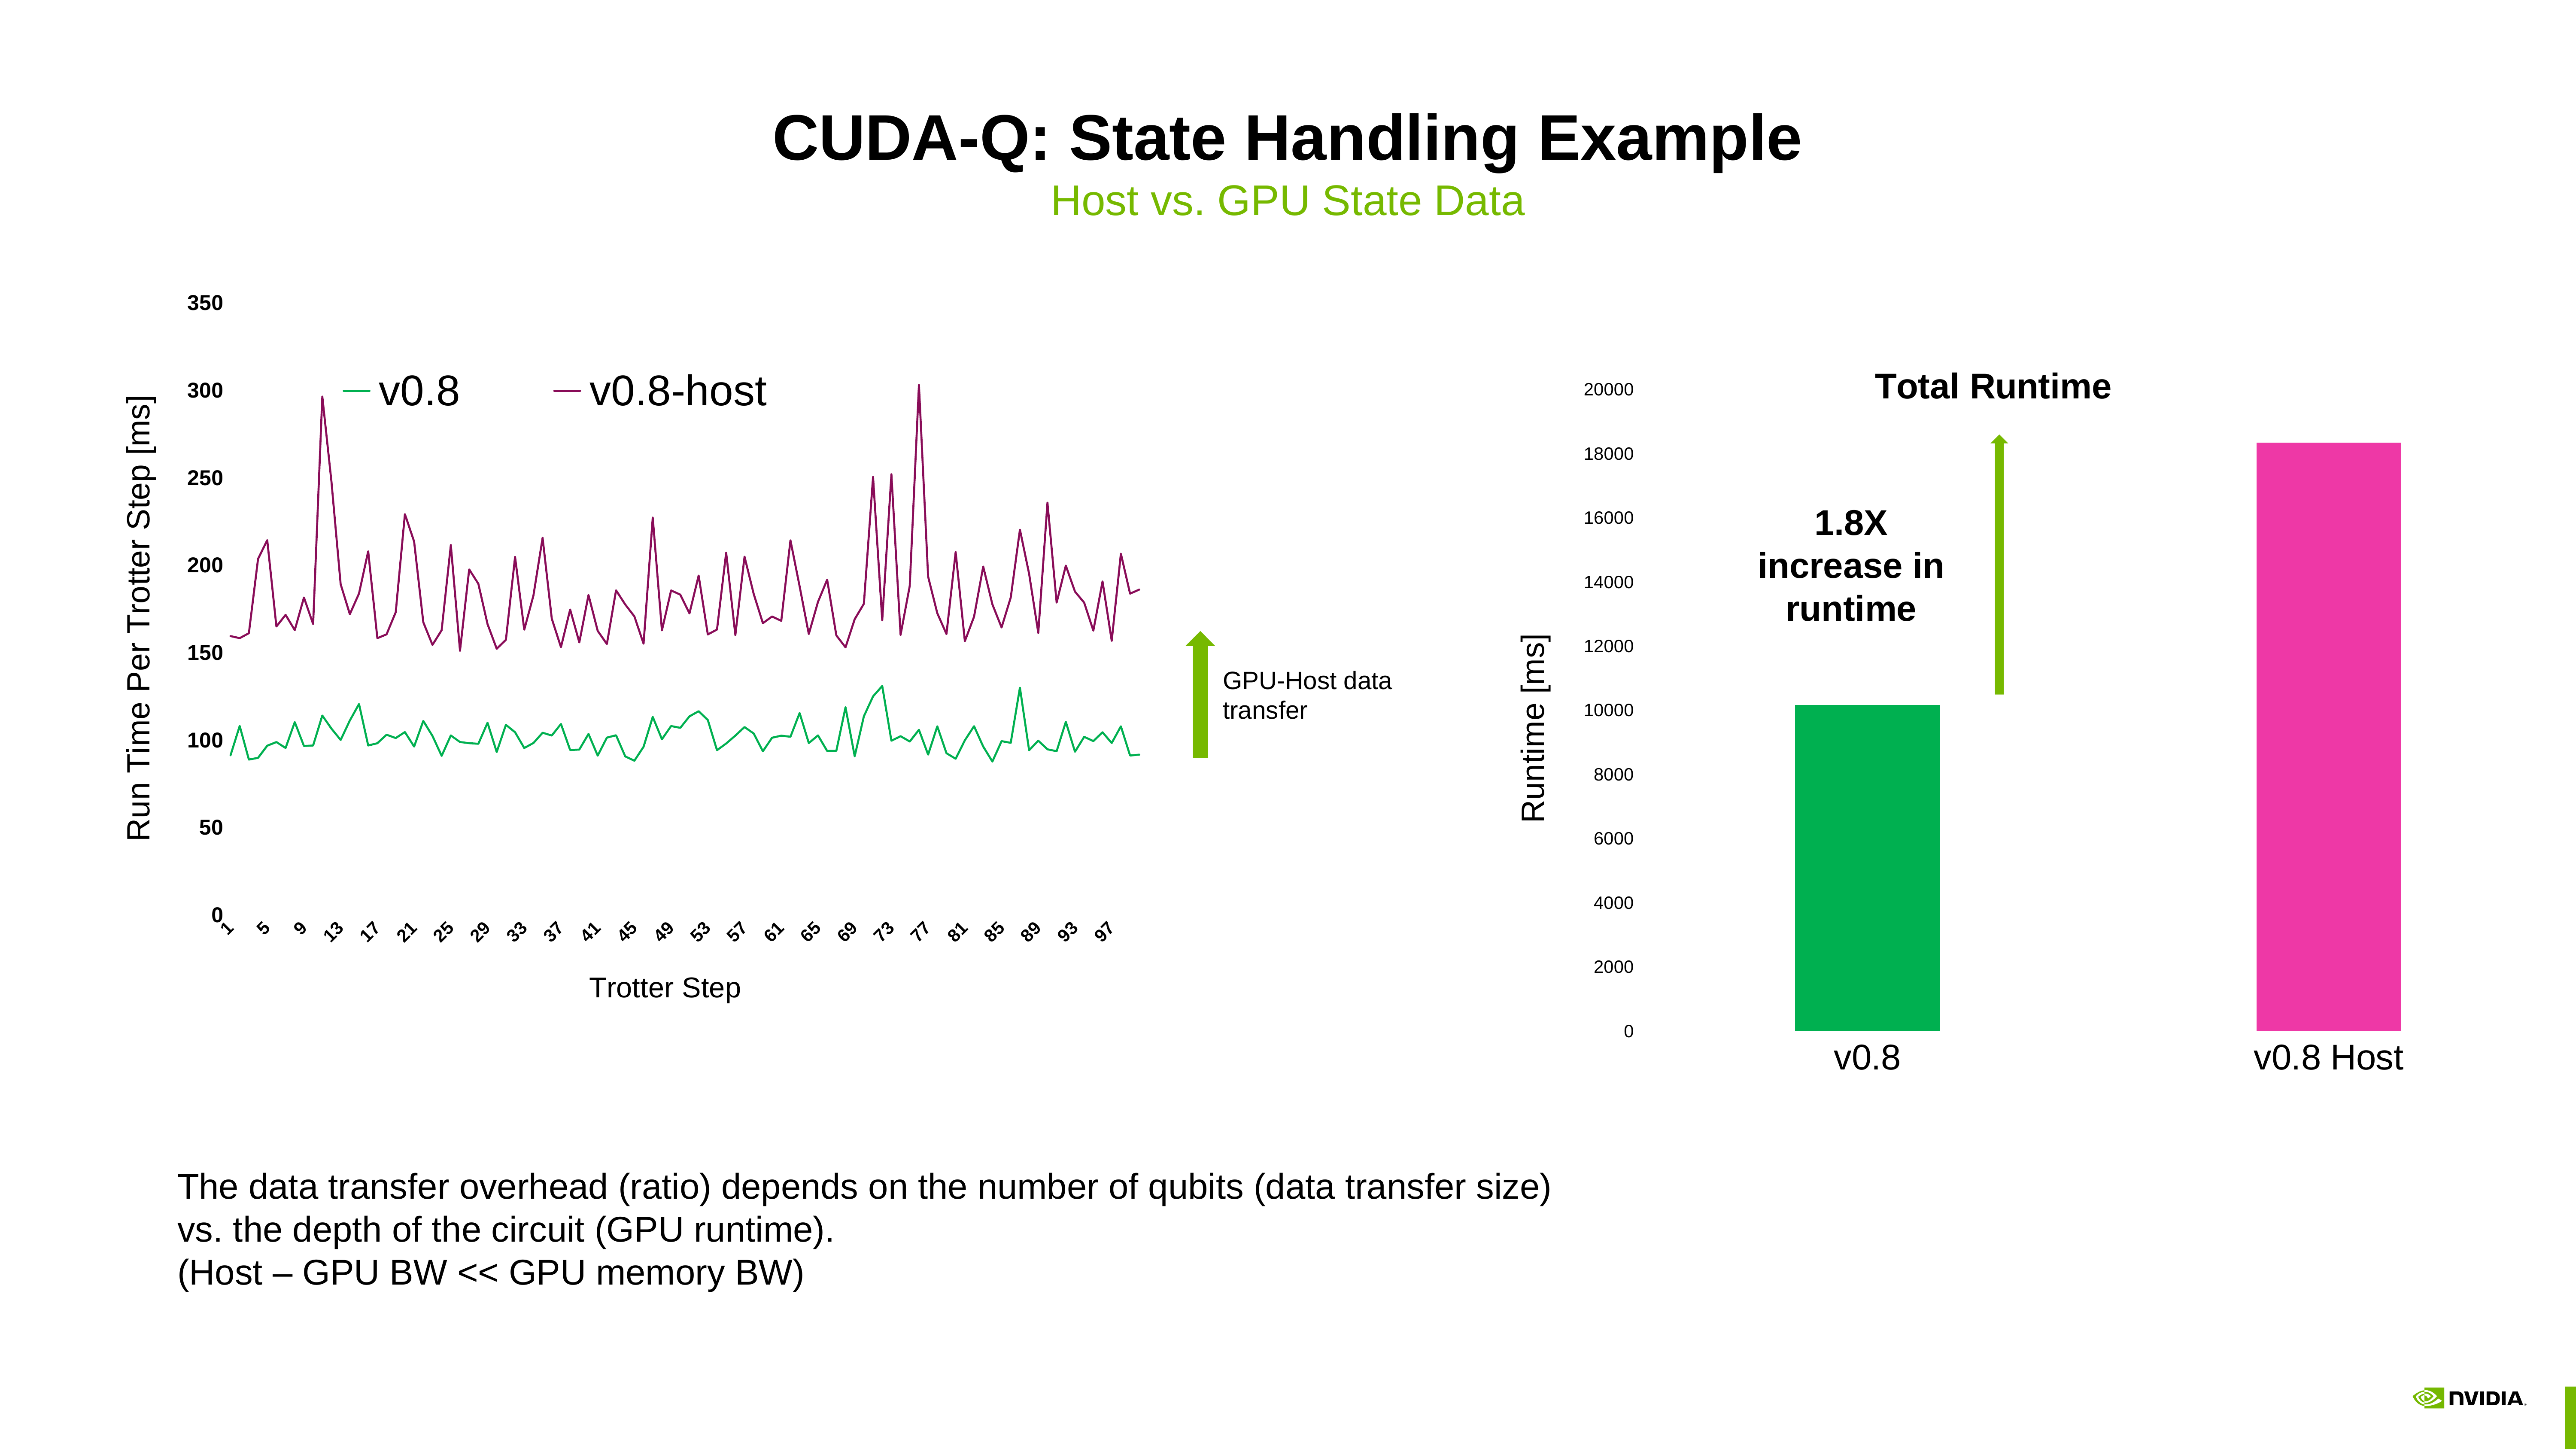

# CUDA-Q: State Handling Example
Host vs. GPU State Data

### Chart

| Category | v0.8 | v0.8-host |
|---|---|---|
GPU-Host data transfer

### Chart: Total Runtime

| Category |  |
|---|---|
| v0.8 | 10169.9169 |
| v0.8 Host | 18347.553000000004 |
1.8X increase in runtime
The data transfer overhead (ratio) depends on the number of qubits (data transfer size) vs. the depth of the circuit (GPU runtime).
(Host – GPU BW << GPU memory BW)